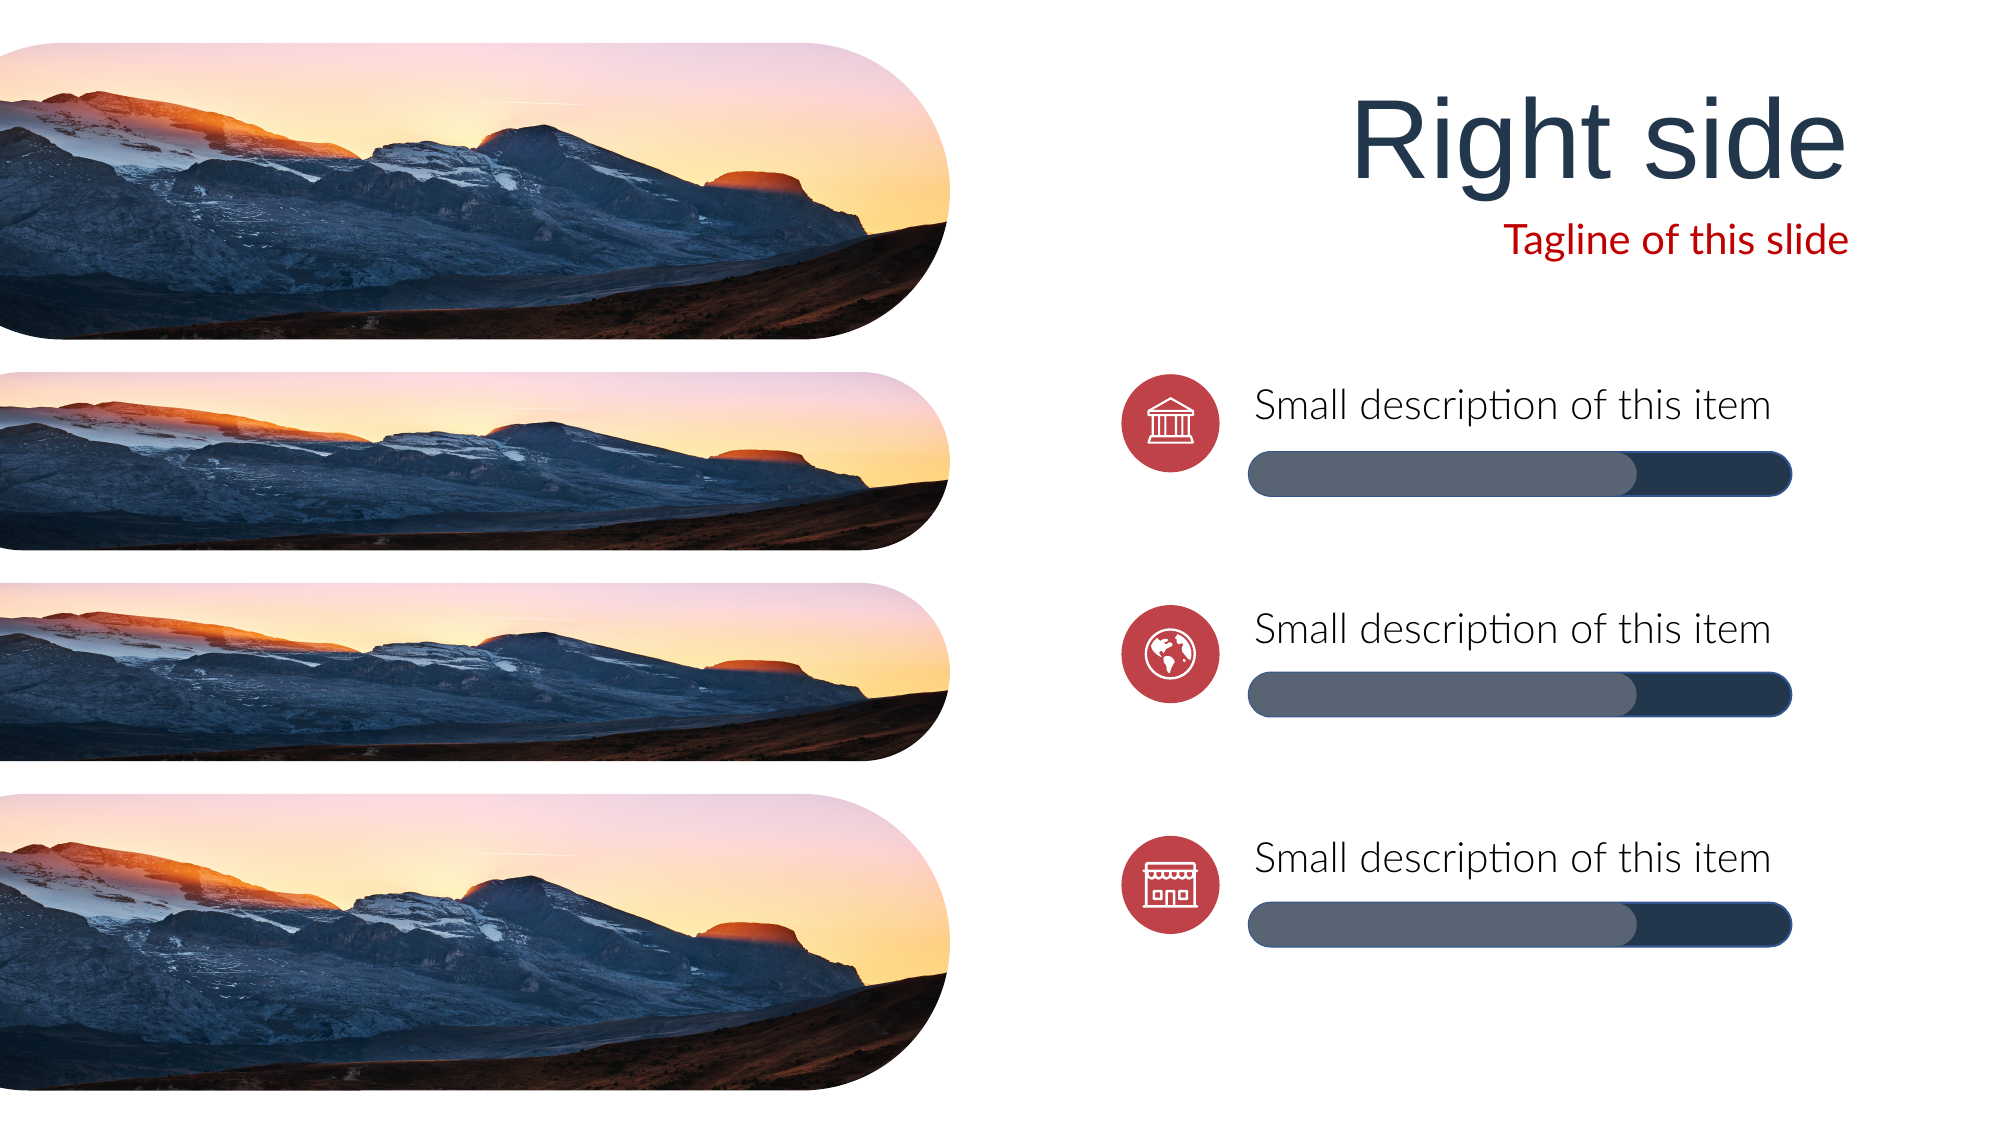

Right side
Tagline of this slide
Small description of this item

Small description of this item

Small description of this item